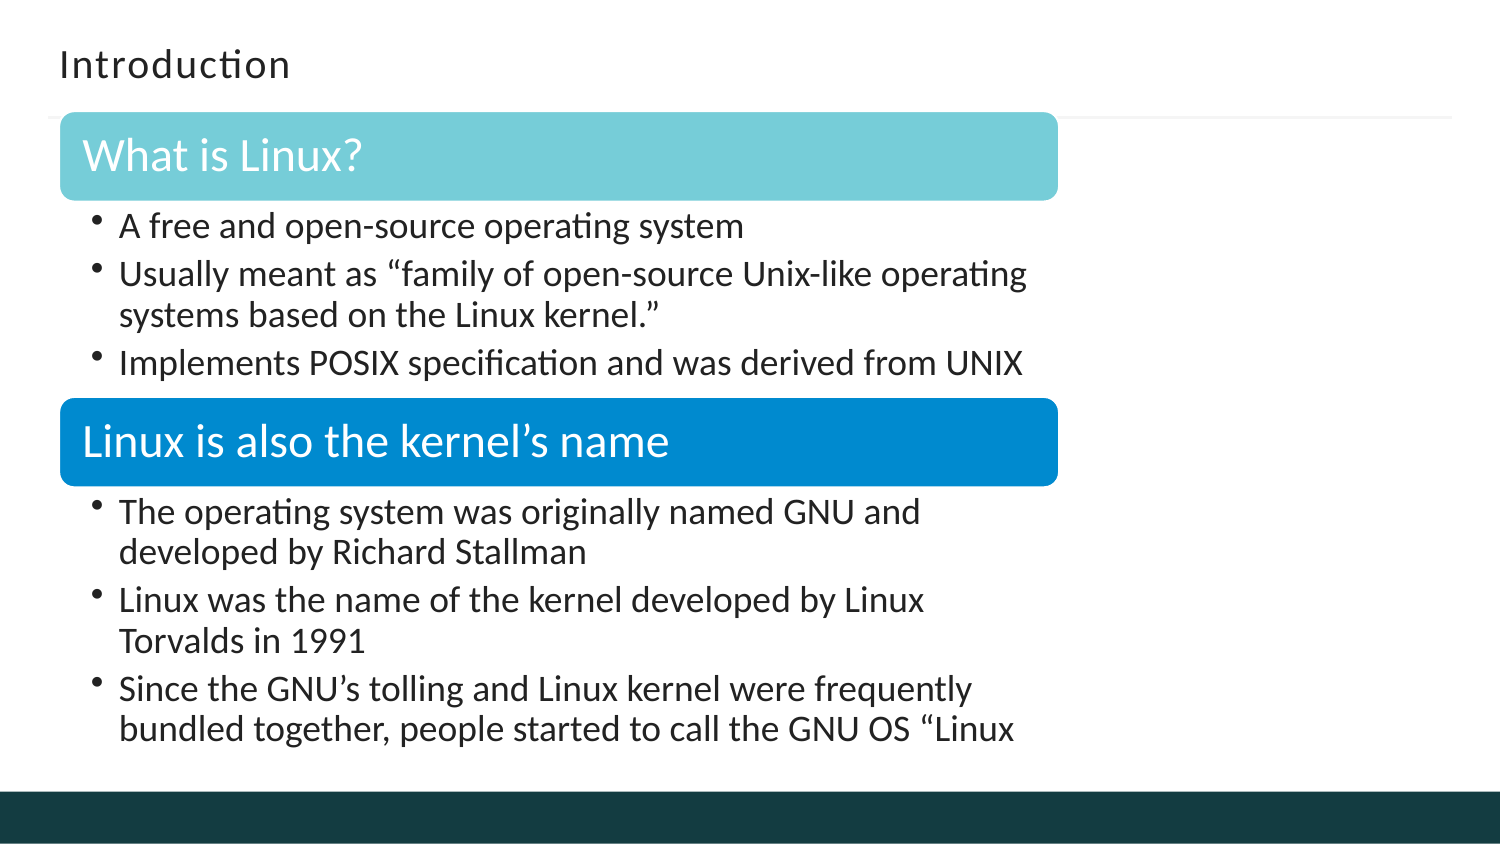

# Introduction
What is Linux?
A free and open-source operating system
Usually meant as “family of open-source Unix-like operating systems based on the Linux kernel.”
Implements POSIX specification and was derived from UNIX
Linux is also the kernel’s name
The operating system was originally named GNU and developed by Richard Stallman
Linux was the name of the kernel developed by Linux Torvalds in 1991
Since the GNU’s tolling and Linux kernel were frequently bundled together, people started to call the GNU OS “Linux